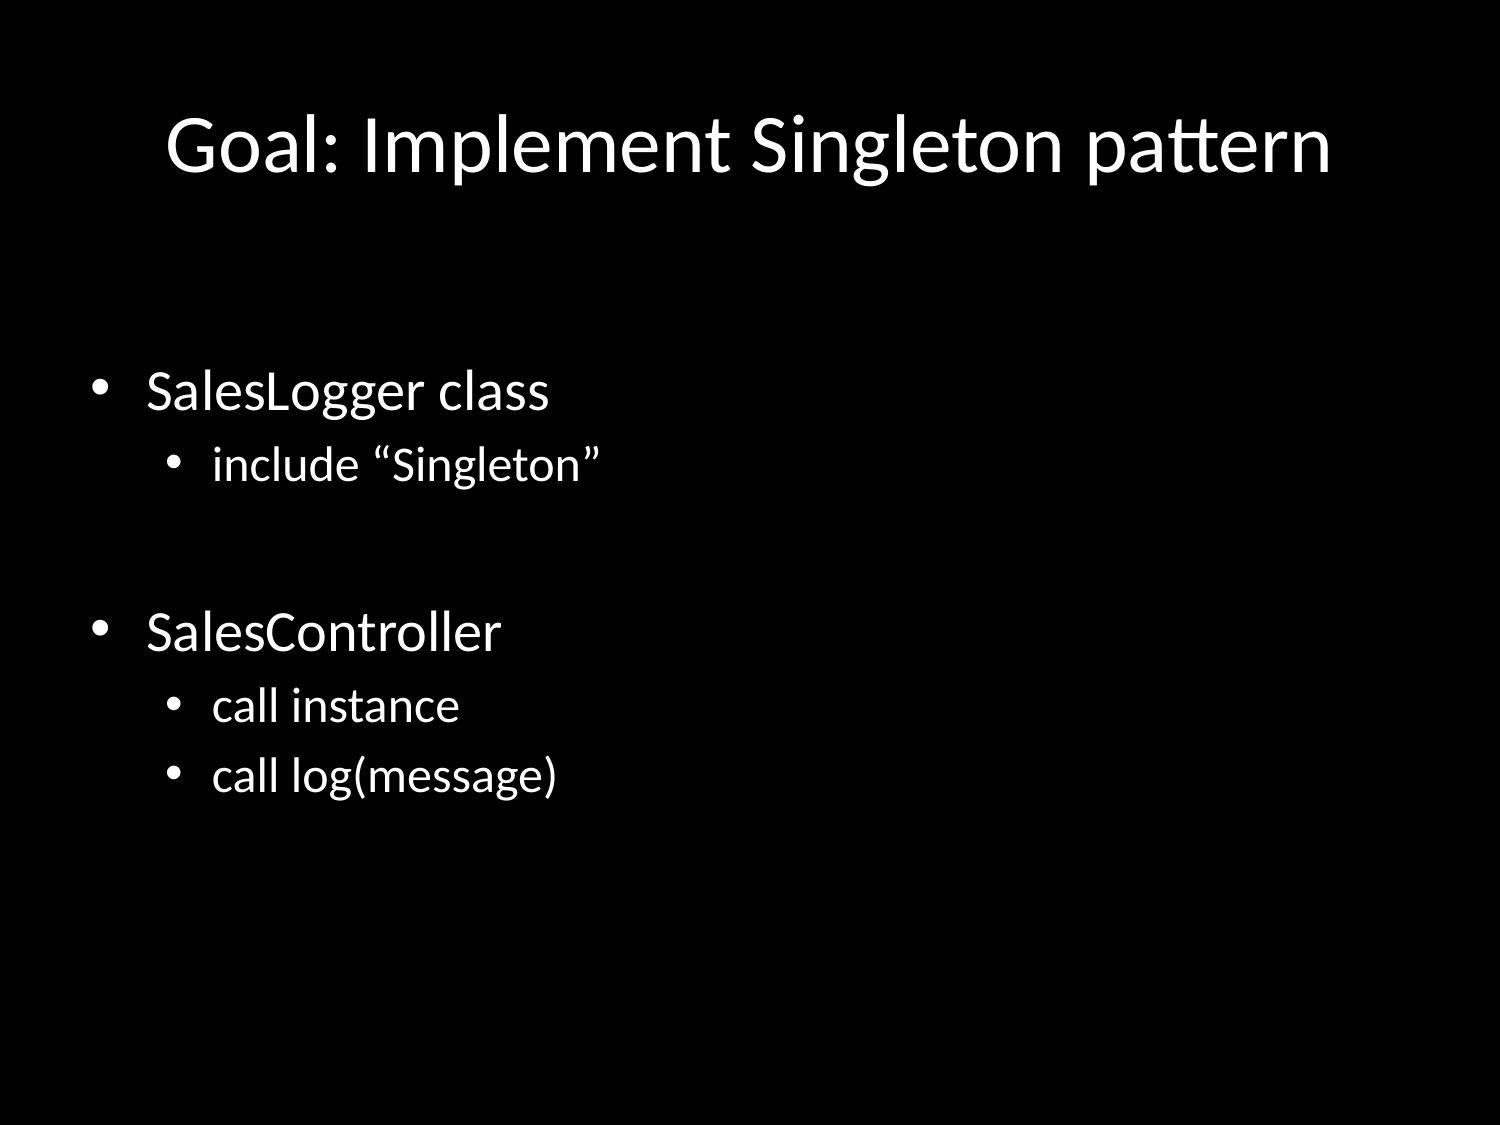

# Goal: Implement Singleton pattern

SalesLogger class
include “Singleton”

SalesController
call instance
call log(message)